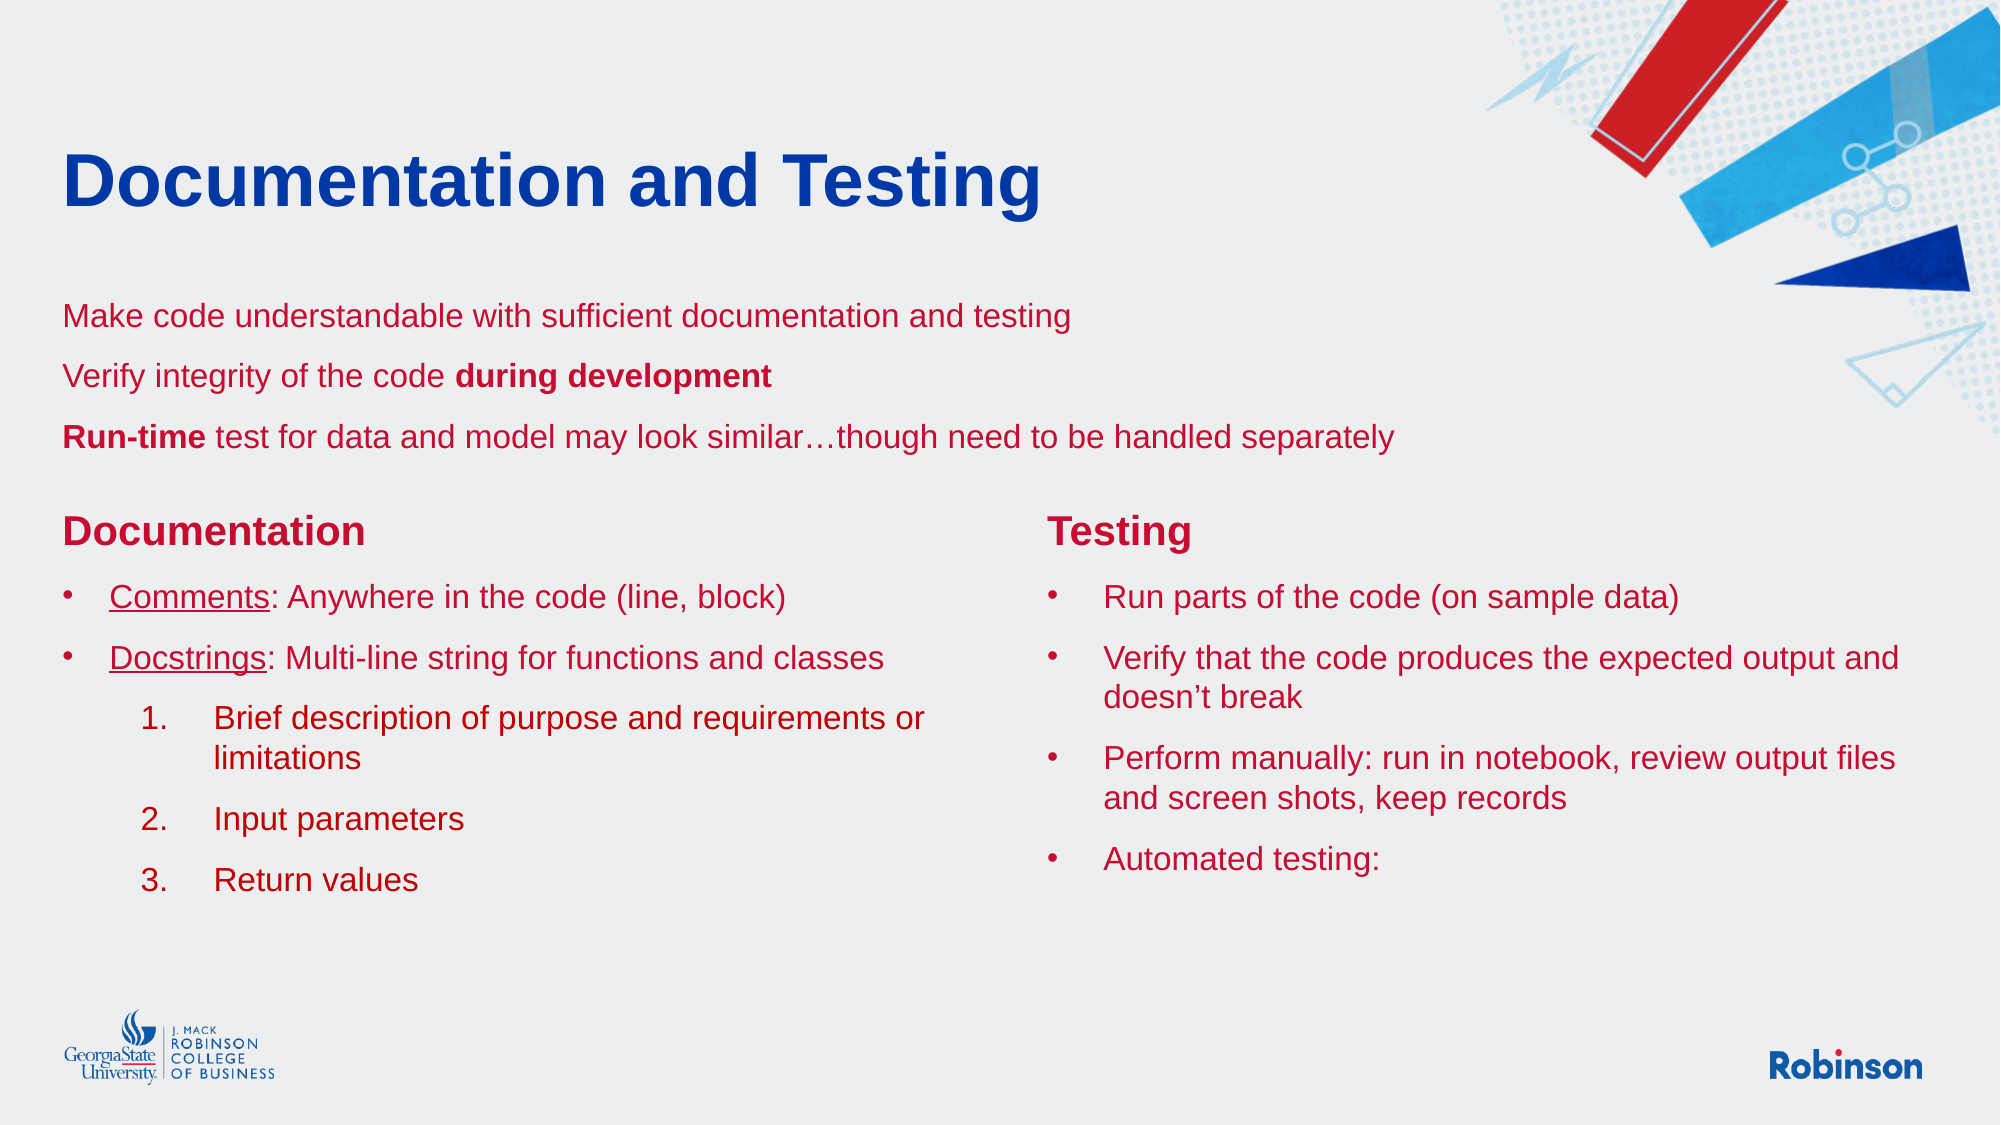

# Documentation and Testing
Make code understandable with sufficient documentation and testing
Verify integrity of the code during development
Run-time test for data and model may look similar…though need to be handled separately
Documentation
Comments: Anywhere in the code (line, block)
Docstrings: Multi-line string for functions and classes
Brief description of purpose and requirements or limitations
Input parameters
Return values
Testing
Run parts of the code (on sample data)
Verify that the code produces the expected output and doesn’t break
Perform manually: run in notebook, review output files and screen shots, keep records
Automated testing: